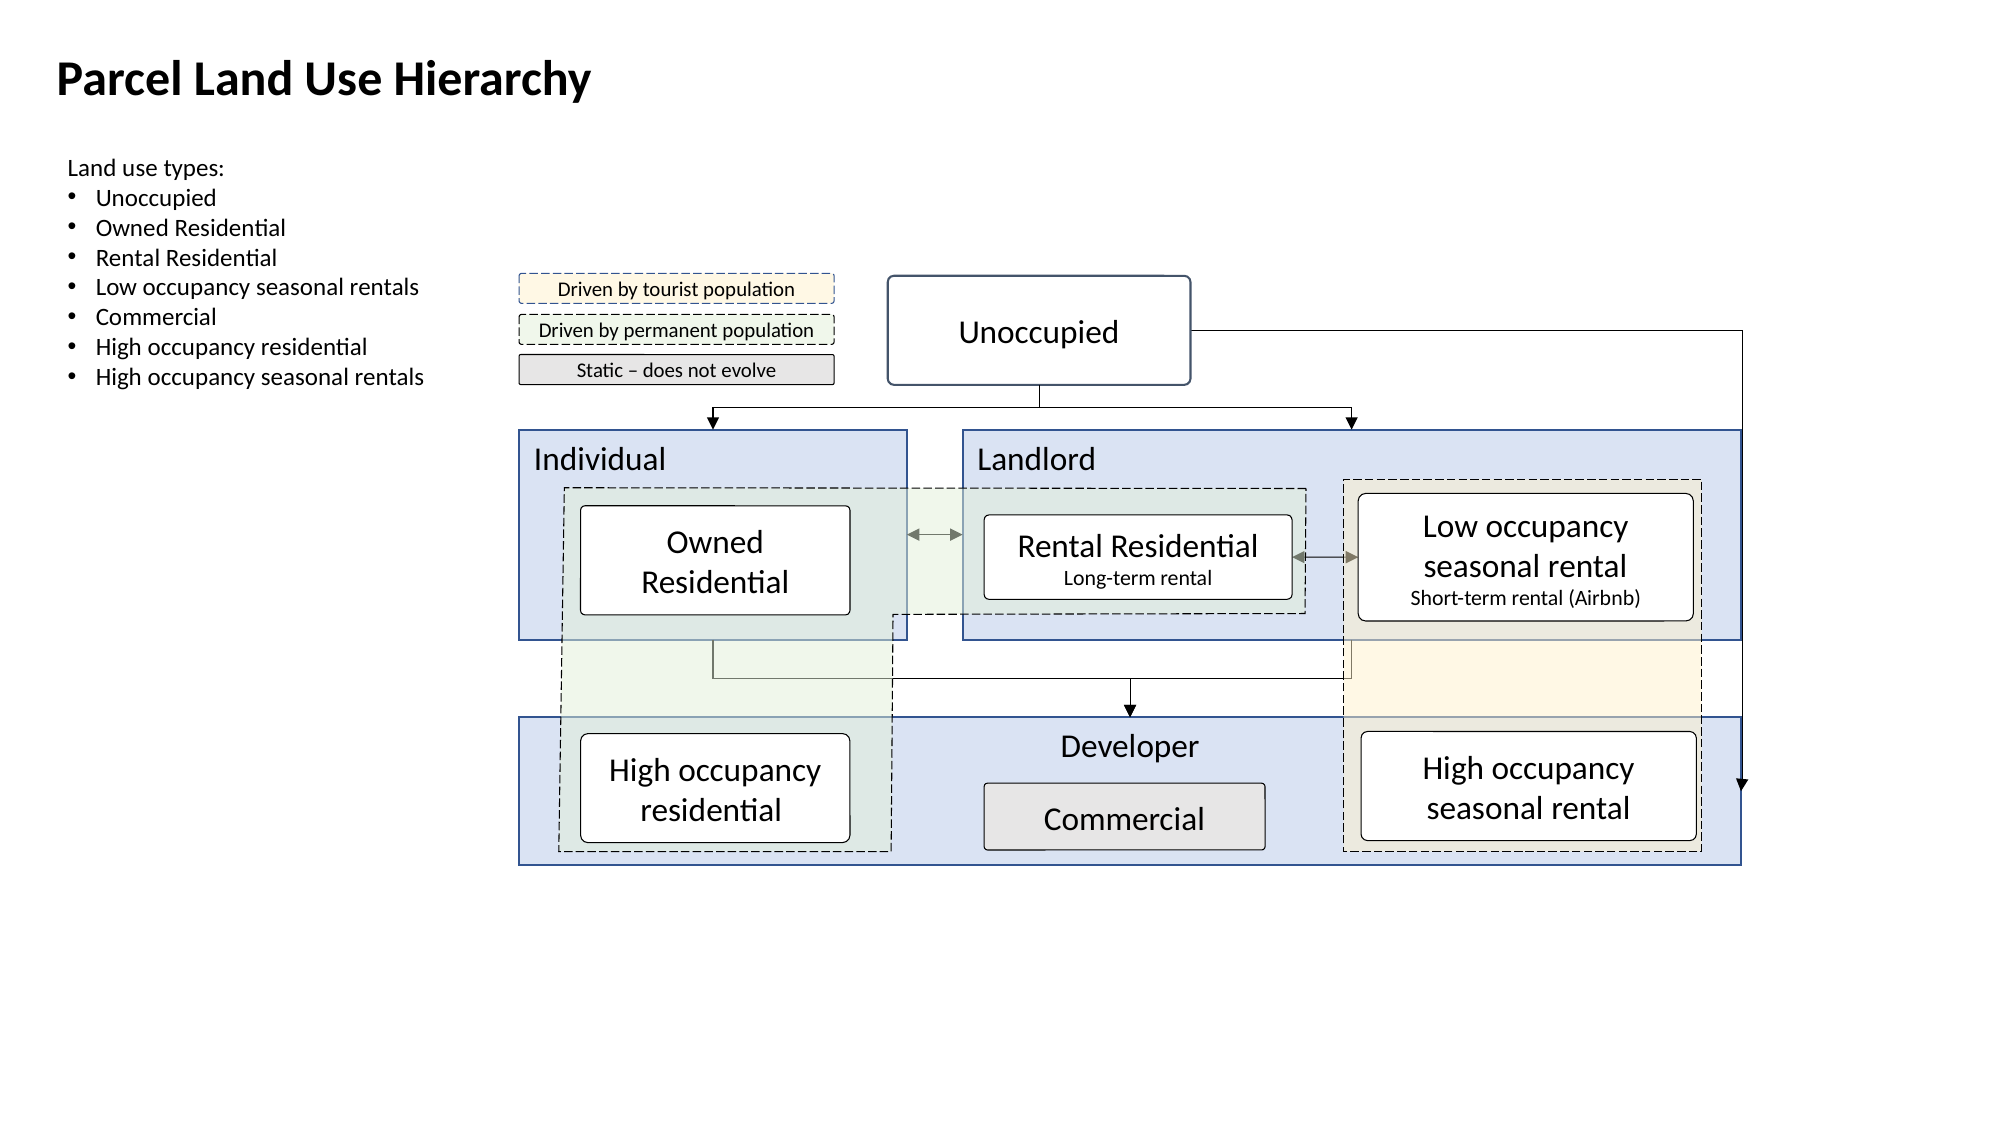

Parcel Land Use Hierarchy
Land use types:
Unoccupied
Owned Residential
Rental Residential
Low occupancy seasonal rentals
Commercial
High occupancy residential
High occupancy seasonal rentals
Driven by tourist population
Unoccupied
Driven by permanent population
Static – does not evolve
Individual
Landlord

Low occupancy seasonal rental
Short-term rental (Airbnb)
Owned Residential
Rental Residential
Long-term rental
Developer
High occupancy seasonal rental
High occupancy residential
Commercial